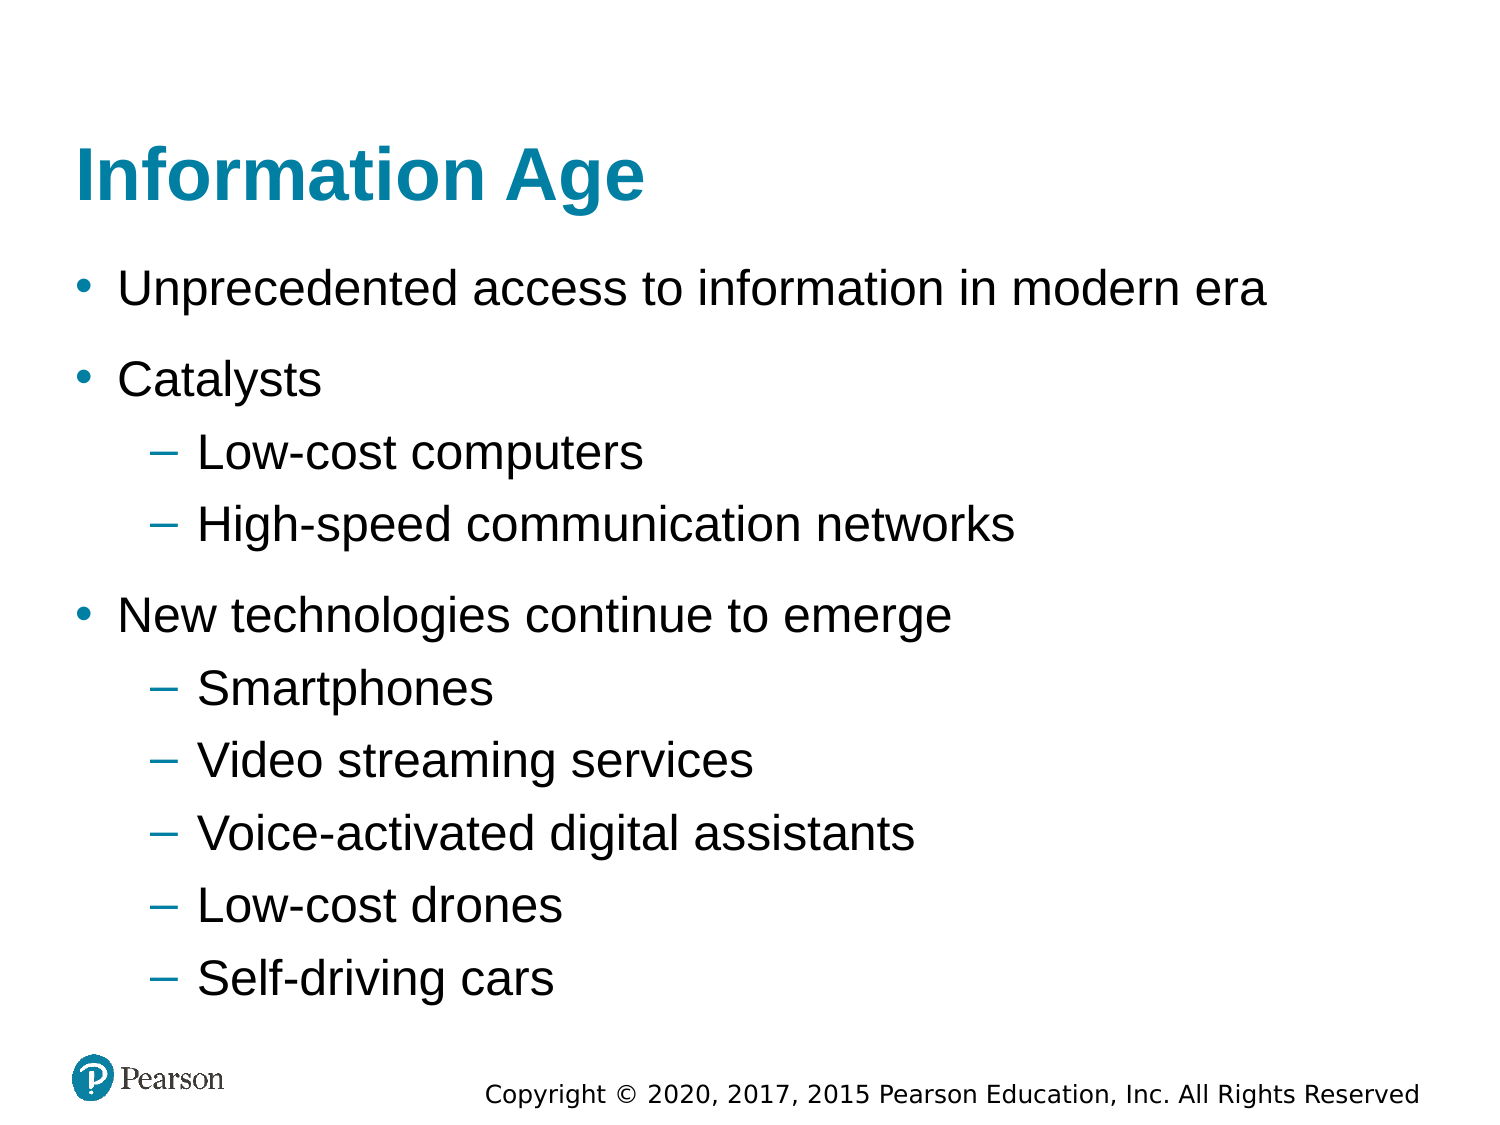

# Information Age
Unprecedented access to information in modern era
Catalysts
Low-cost computers
High-speed communication networks
New technologies continue to emerge
Smartphones
Video streaming services
Voice-activated digital assistants
Low-cost drones
Self-driving cars